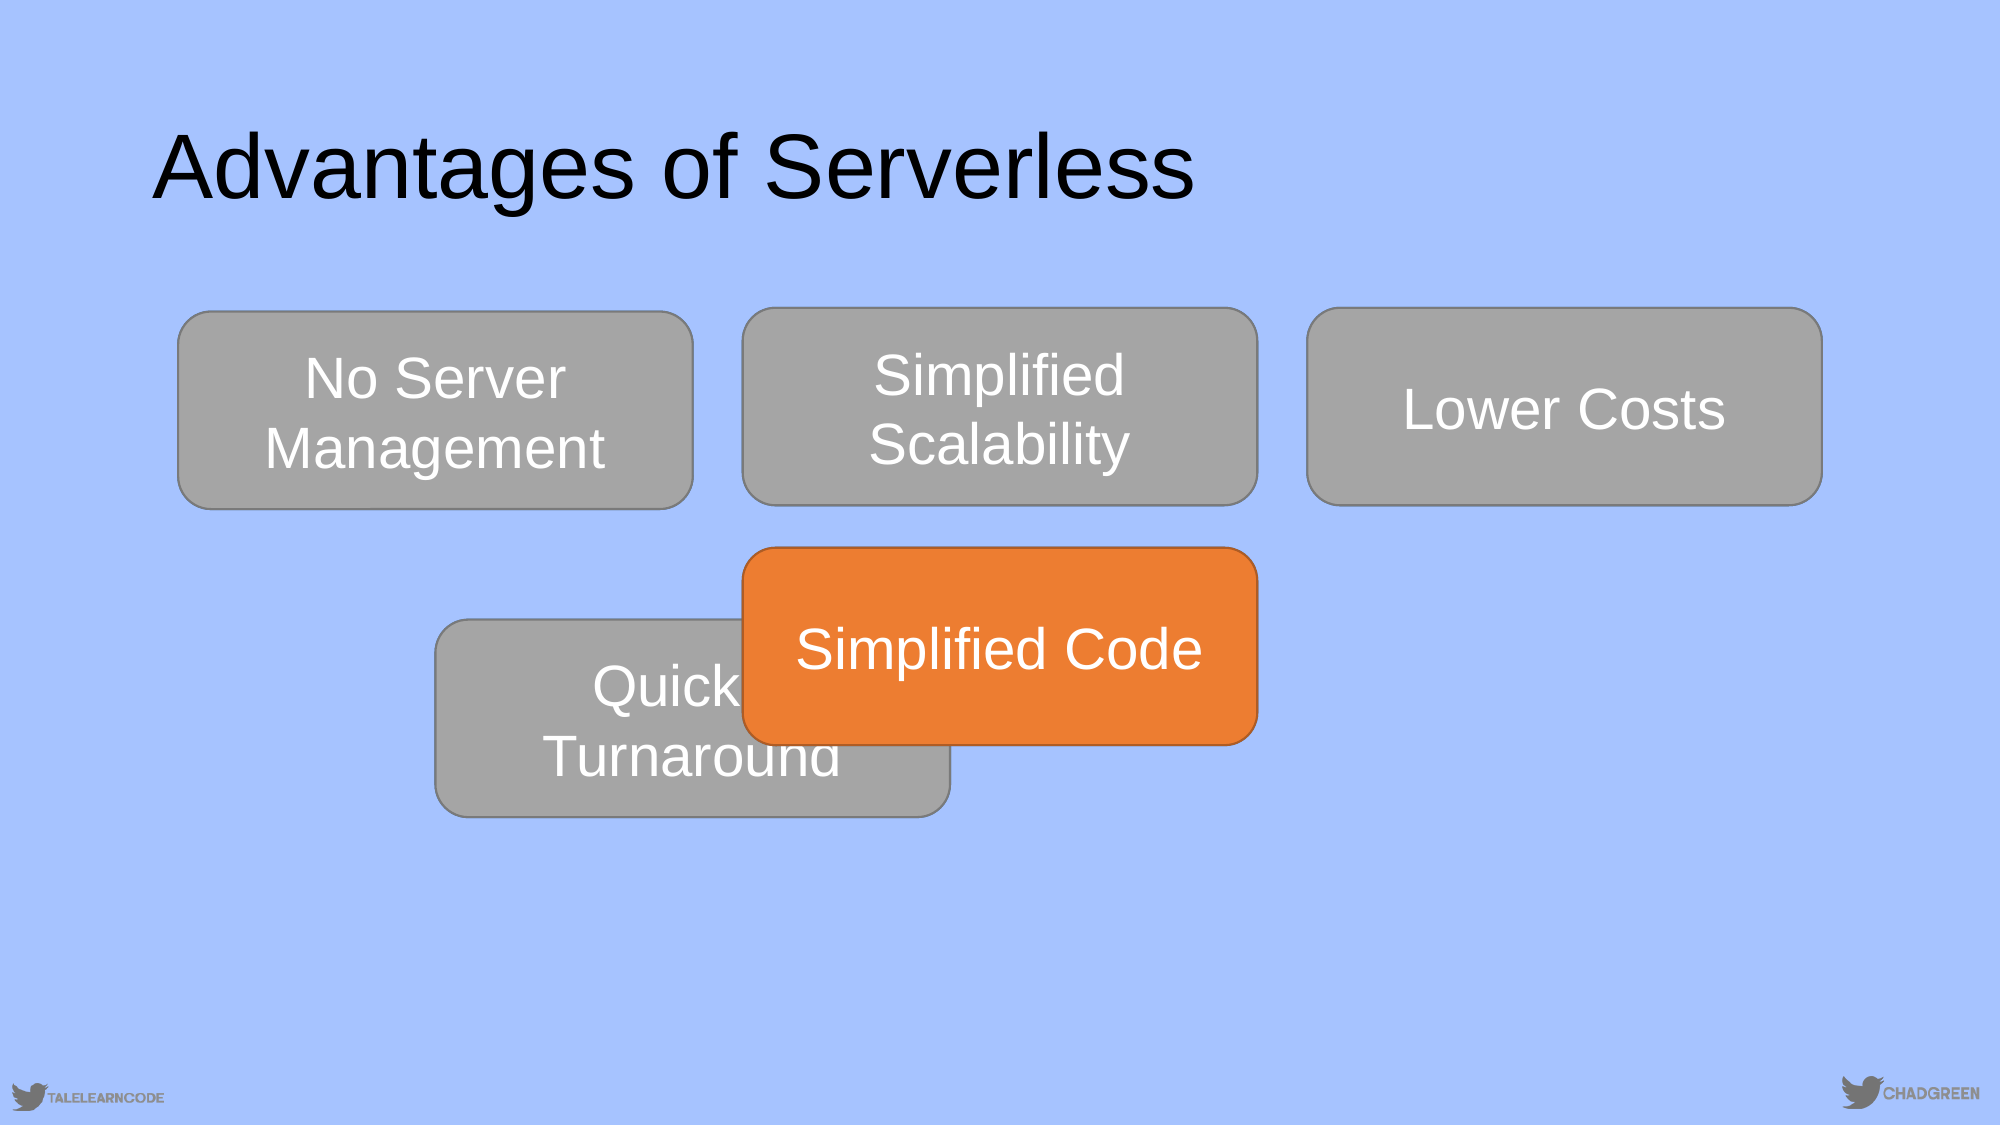

# Advantages of Serverless
Scalability
Lower Costs
Resilience
Simplified Scalability
Quick
No Server Management
Simplified Code
Simplified Code
Maintainability
Quicker Turnaround